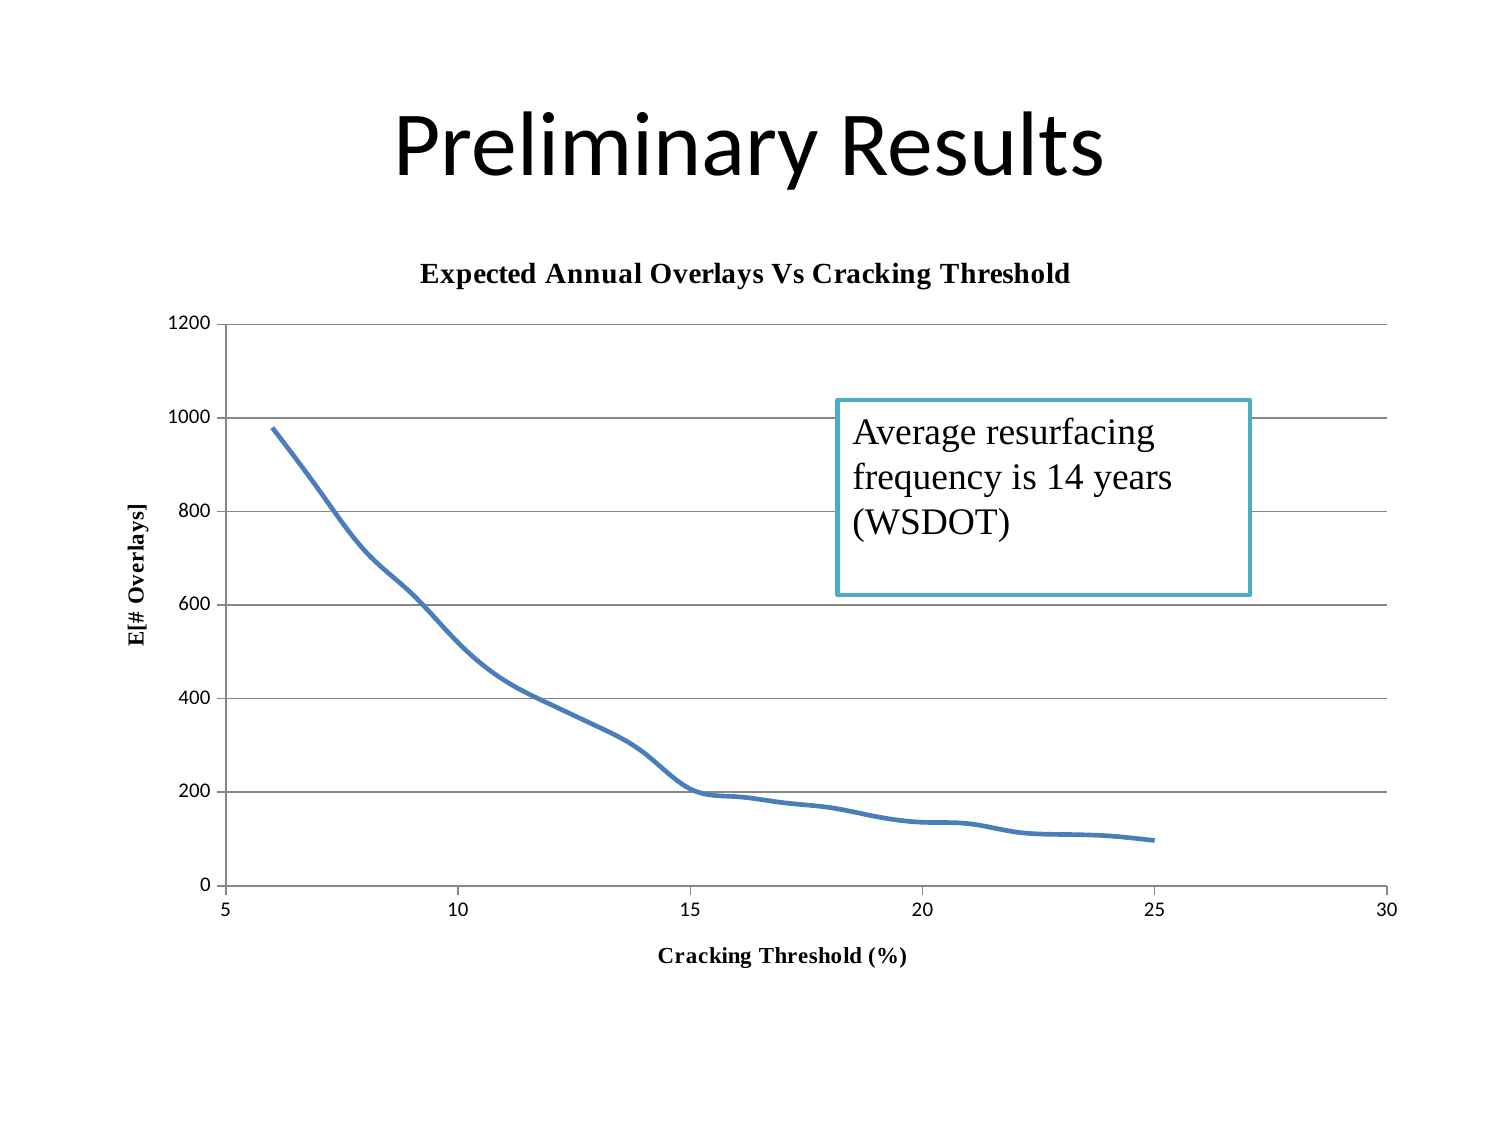

# Preliminary Results

### Chart: Expected Annual Overlays Vs Cracking Threshold

| Category |  |
|---|---|
Average resurfacing frequency is 14 years
(WSDOT)